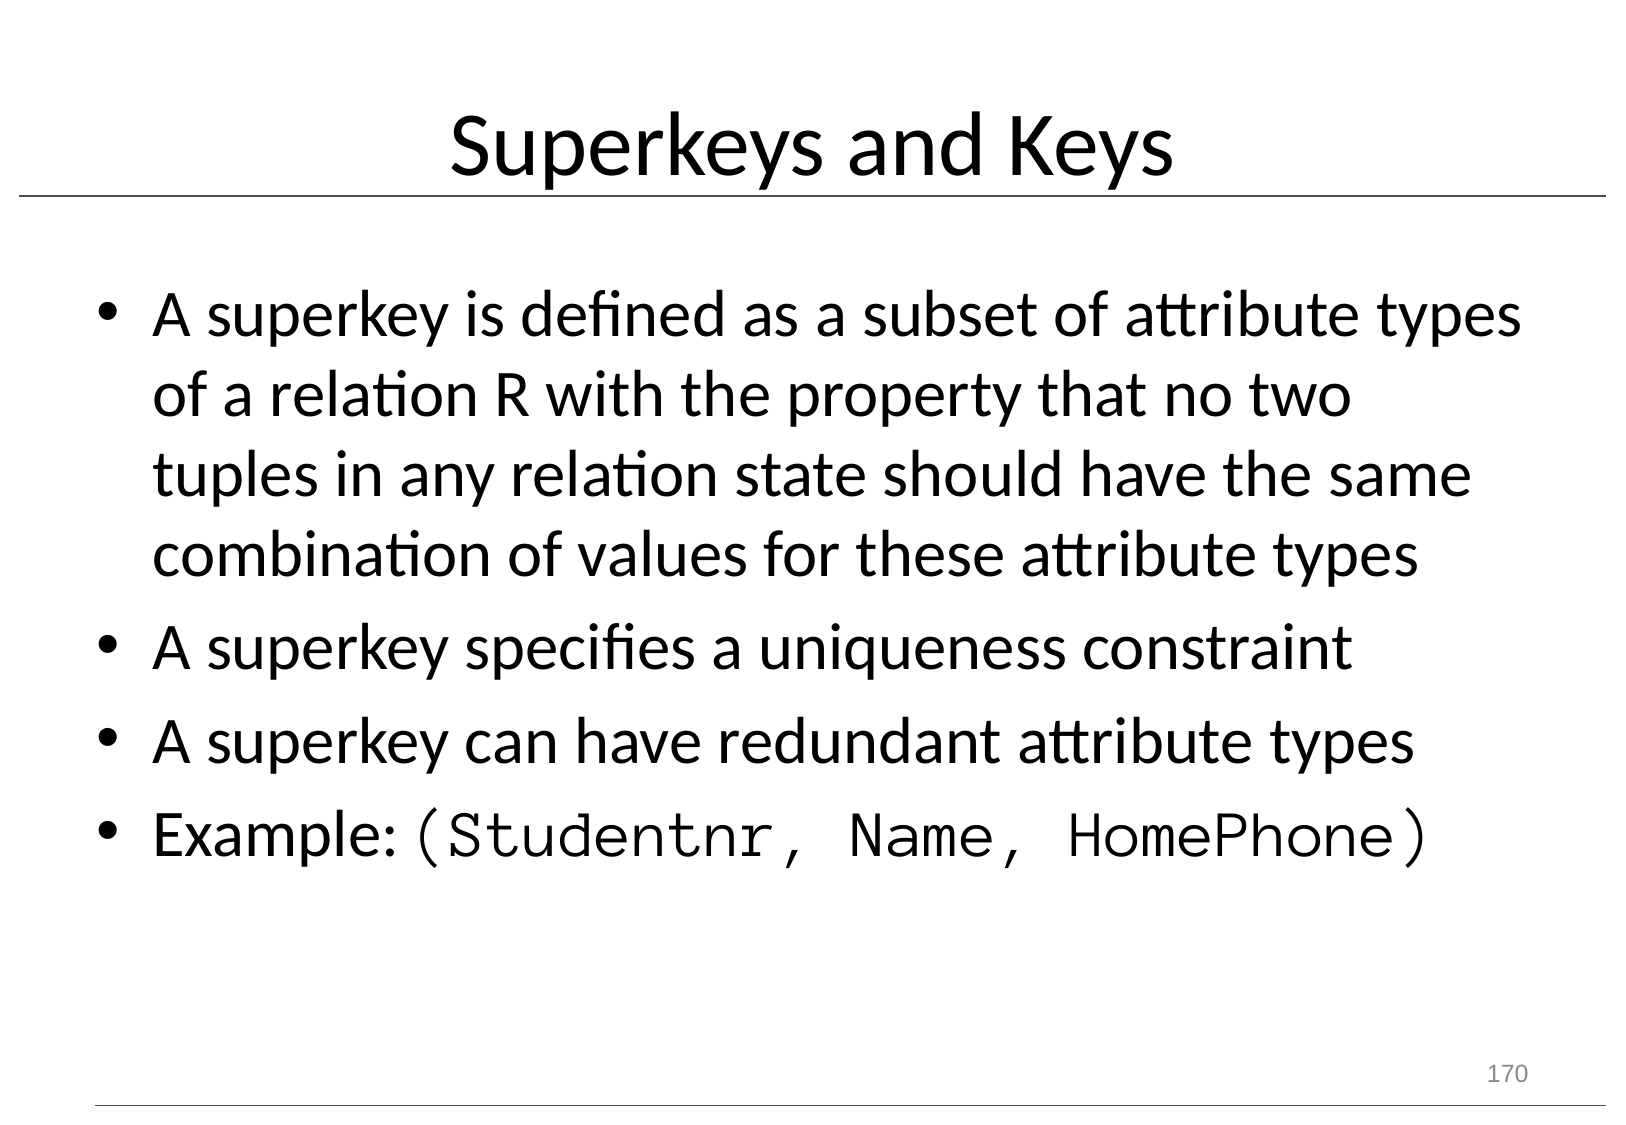

# Superkeys and Keys
A superkey is defined as a subset of attribute types of a relation R with the property that no two tuples in any relation state should have the same combination of values for these attribute types
A superkey specifies a uniqueness constraint
A superkey can have redundant attribute types
Example: (Studentnr, Name, HomePhone)

170